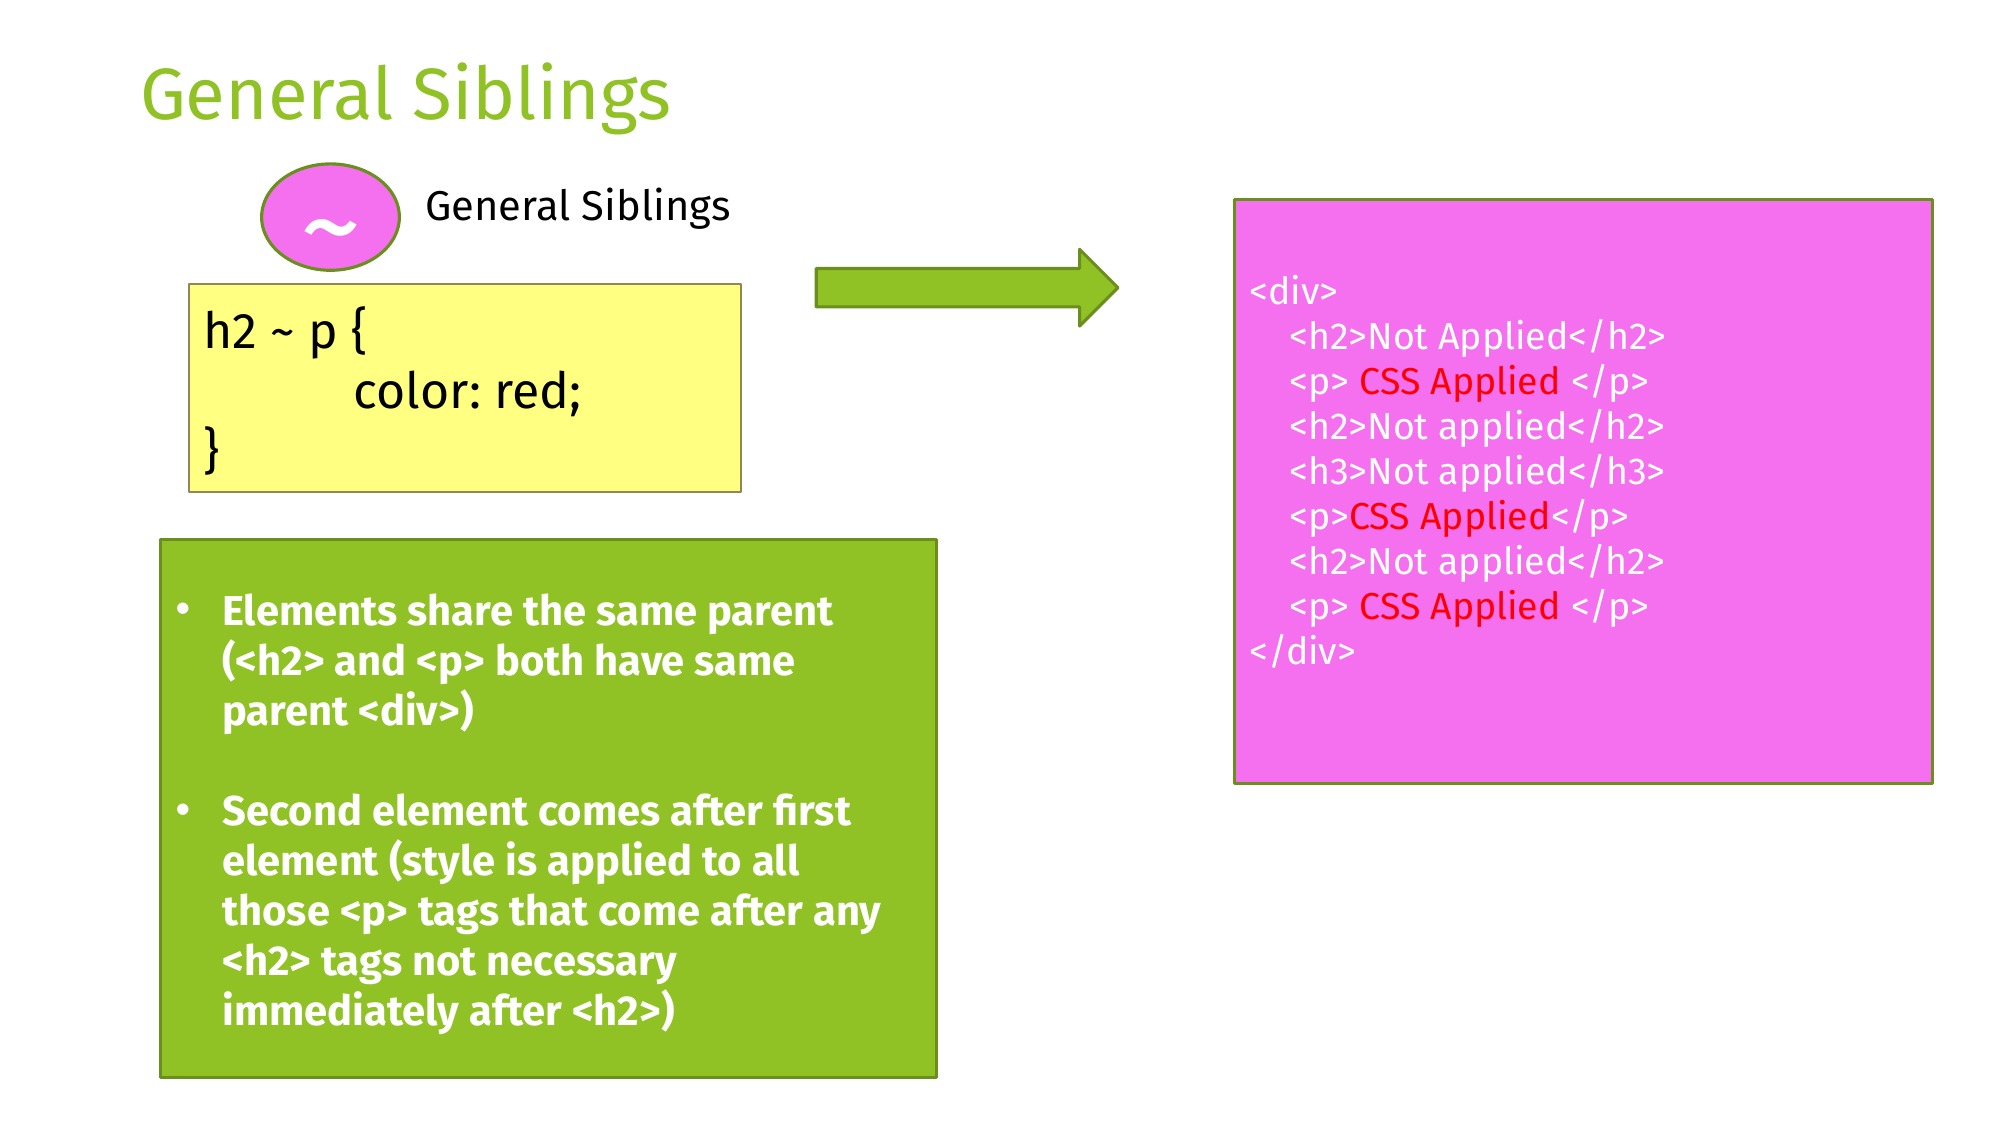

# General Siblings
~
General Siblings
<div>
    <h2>Not Applied</h2>
    <p> CSS Applied </p>
    <h2>Not applied</h2>
    <h3>Not applied</h3>
    <p>CSS Applied</p>
    <h2>Not applied</h2>
    <p> CSS Applied </p>
</div>

h2 ~ p {
	color: red;
}
Elements share the same parent (<h2> and <p> both have same  parent <div>)

Second element comes after first element (style is applied to all  those <p> tags that come after any <h2> tags not necessary immediately after <h2>)